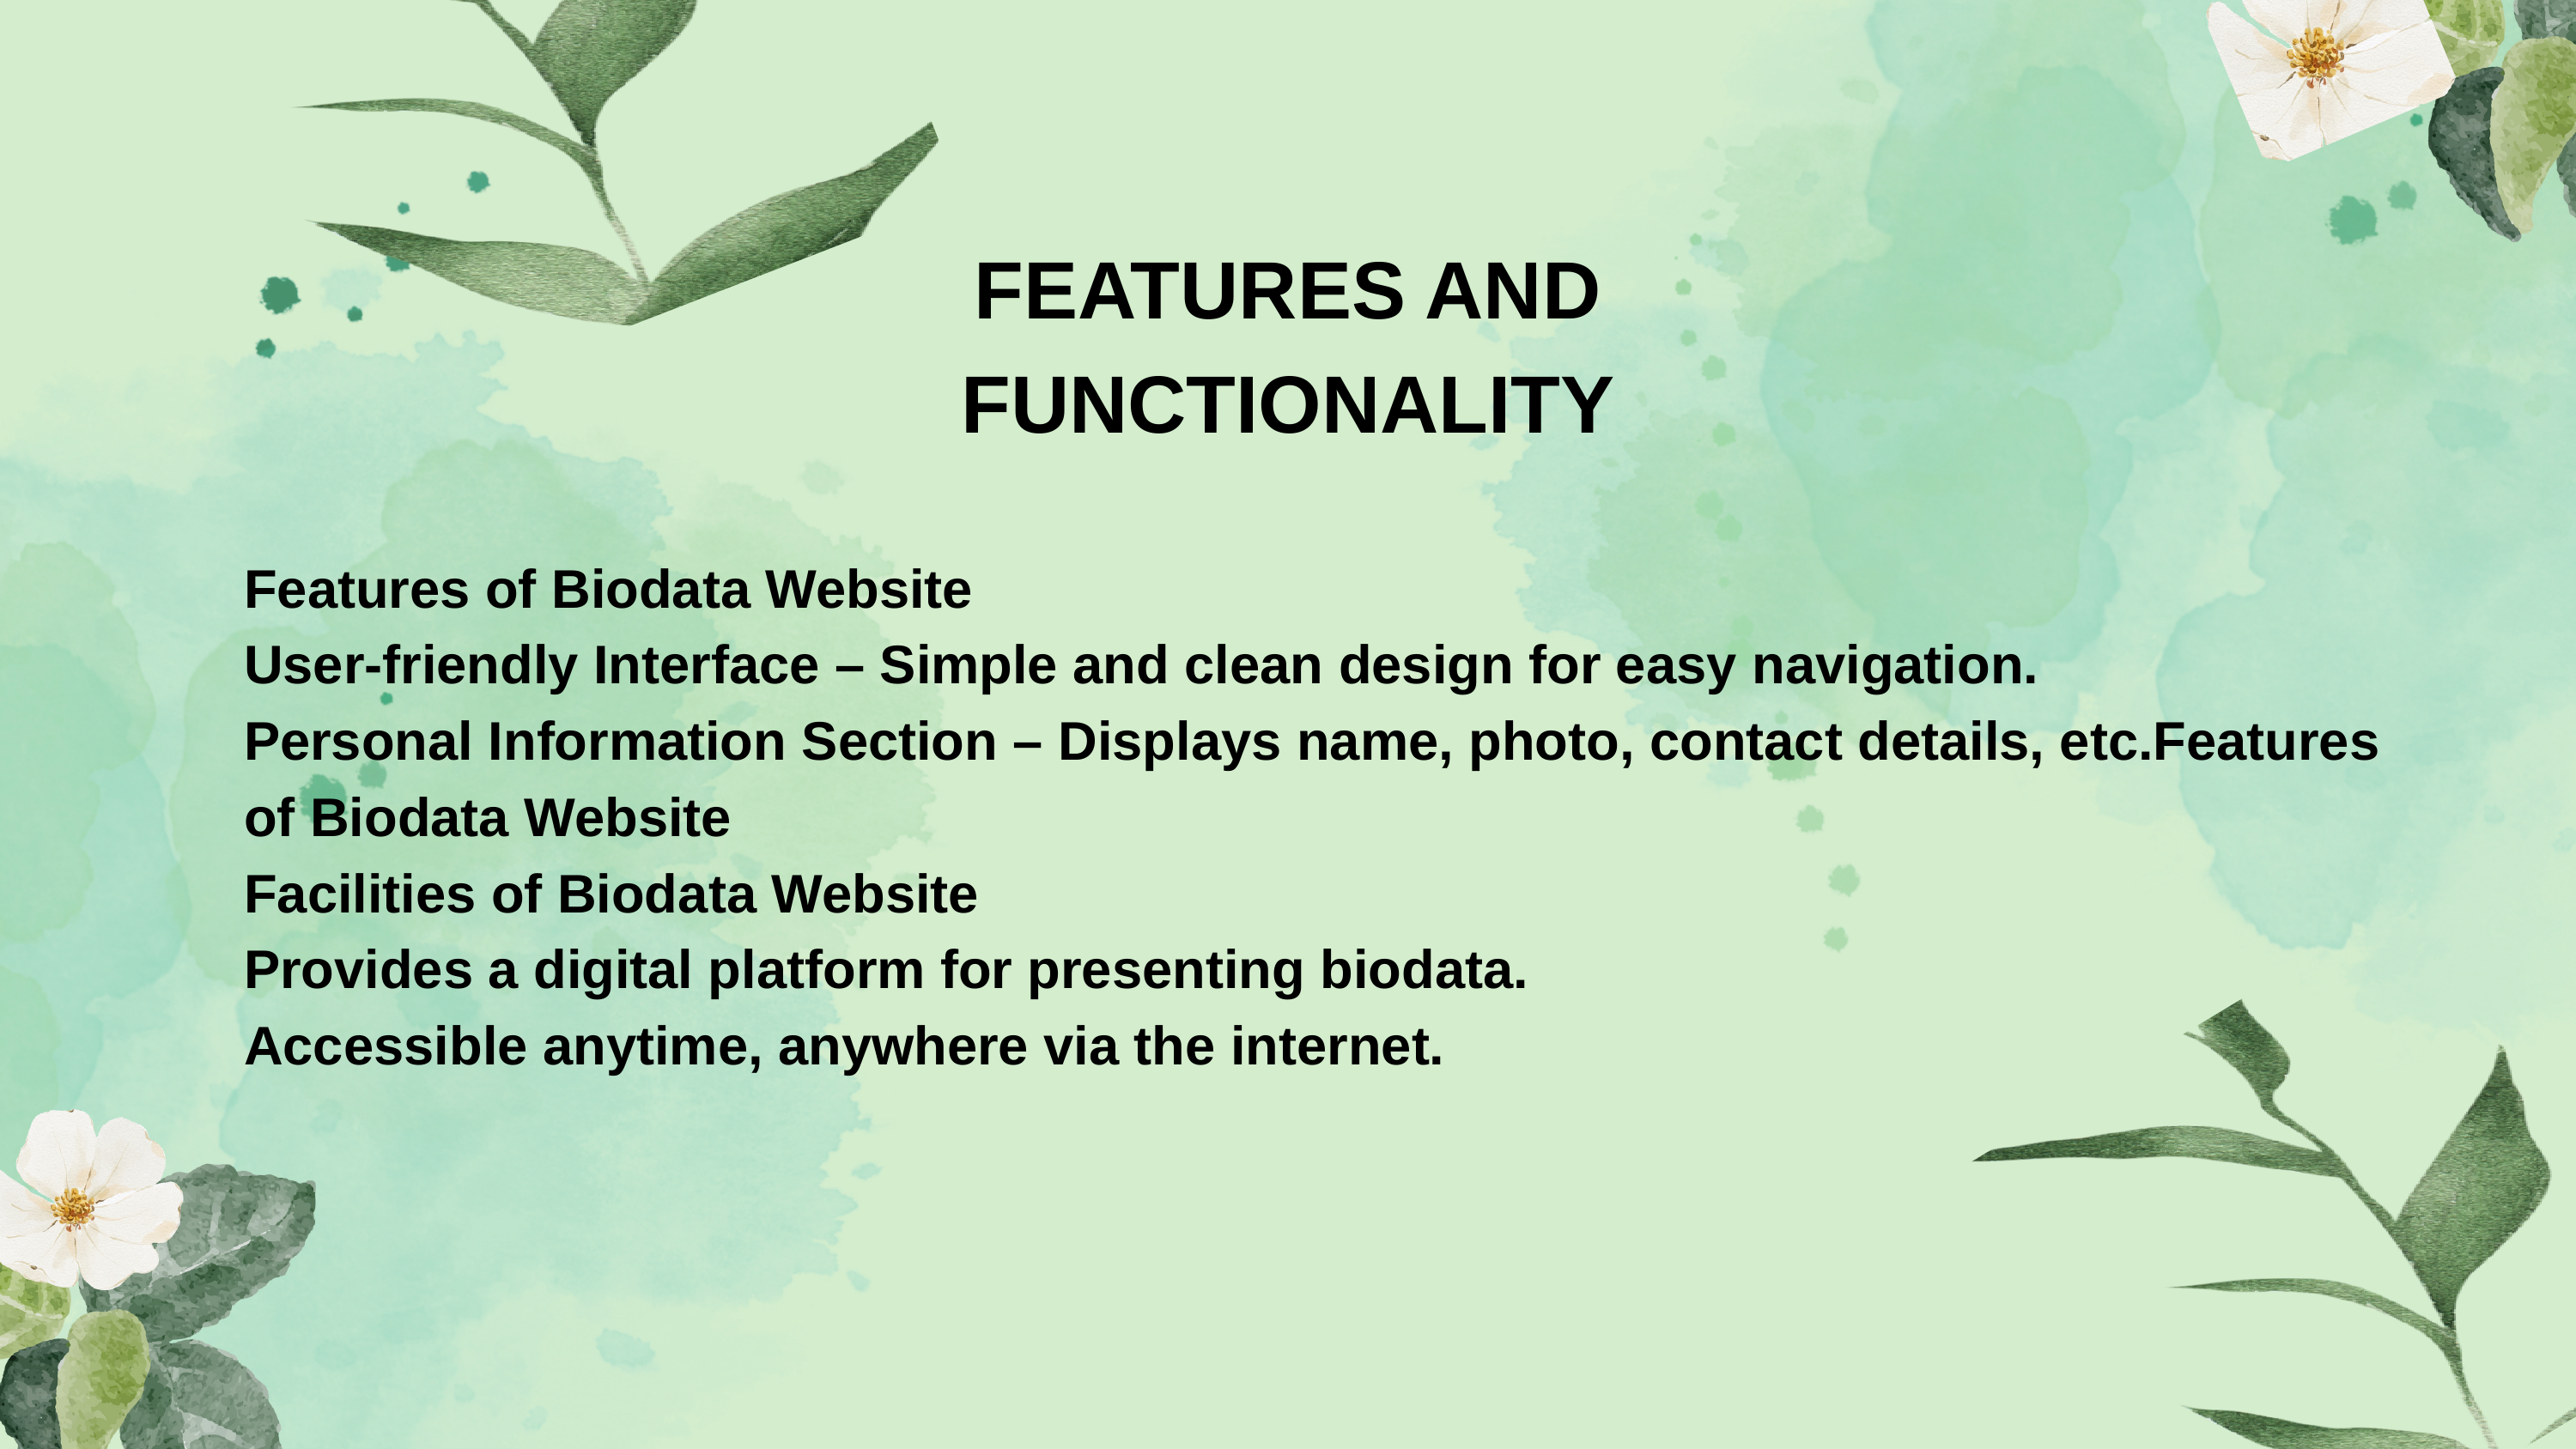

FEATURES AND FUNCTIONALITY
Features of Biodata Website
User-friendly Interface – Simple and clean design for easy navigation.
Personal Information Section – Displays name, photo, contact details, etc.Features of Biodata Website
Facilities of Biodata Website
Provides a digital platform for presenting biodata.
Accessible anytime, anywhere via the internet.